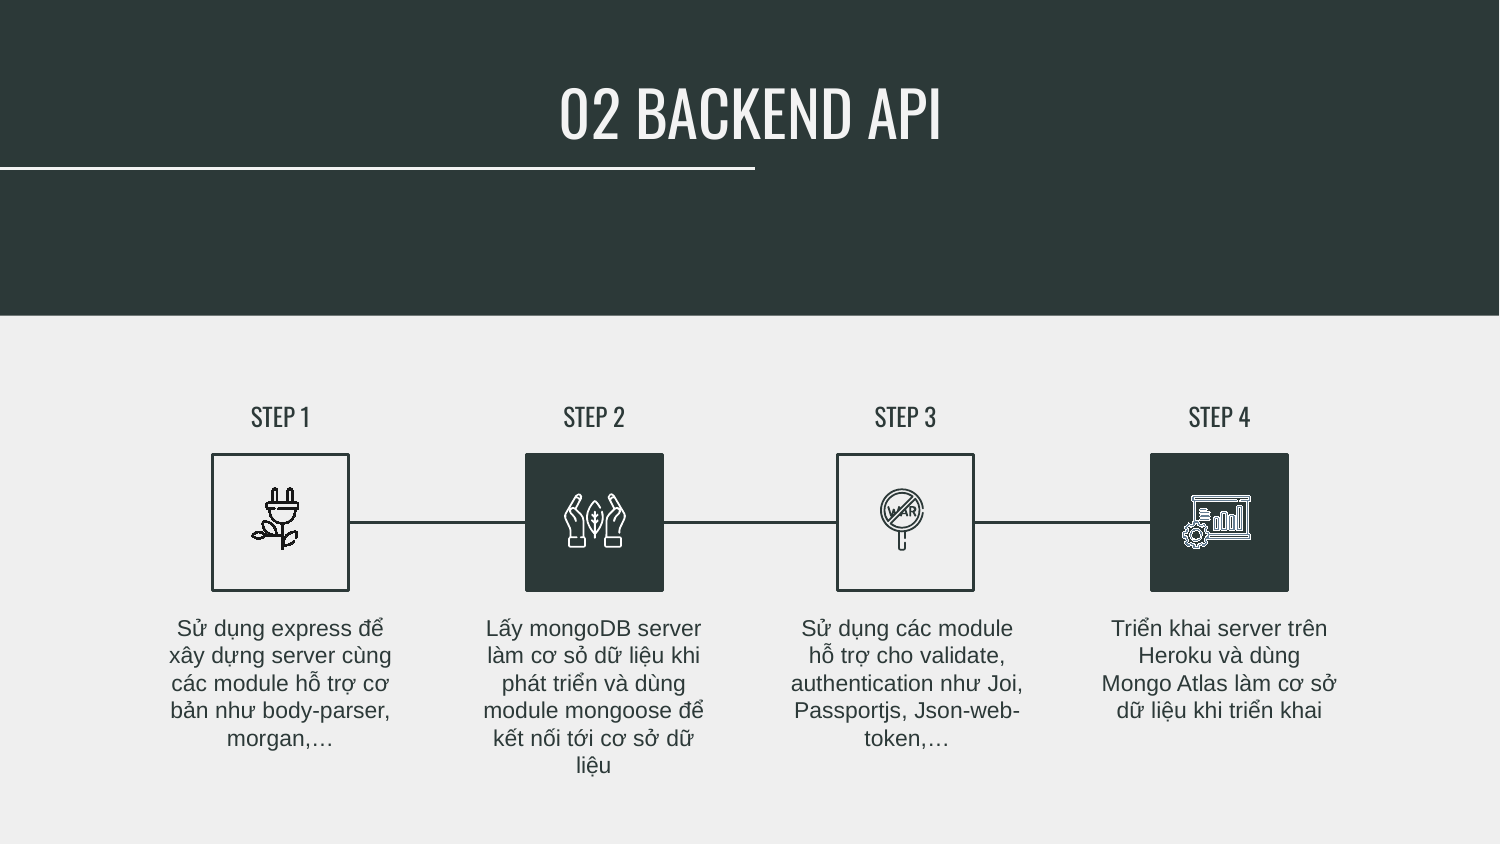

# 02 BACKEND API
STEP 1
STEP 2
STEP 3
STEP 4

Sử dụng các module hỗ trợ cho validate, authentication như Joi, Passportjs, Json-web-token,…

Sử dụng express để xây dựng server cùng các module hỗ trợ cơ bản như body-parser, morgan,…

Lấy mongoDB server làm cơ sỏ dữ liệu khi phát triển và dùng module mongoose để kết nối tới cơ sở dữ liệu
Triển khai server trên Heroku và dùng Mongo Atlas làm cơ sở dữ liệu khi triển khai